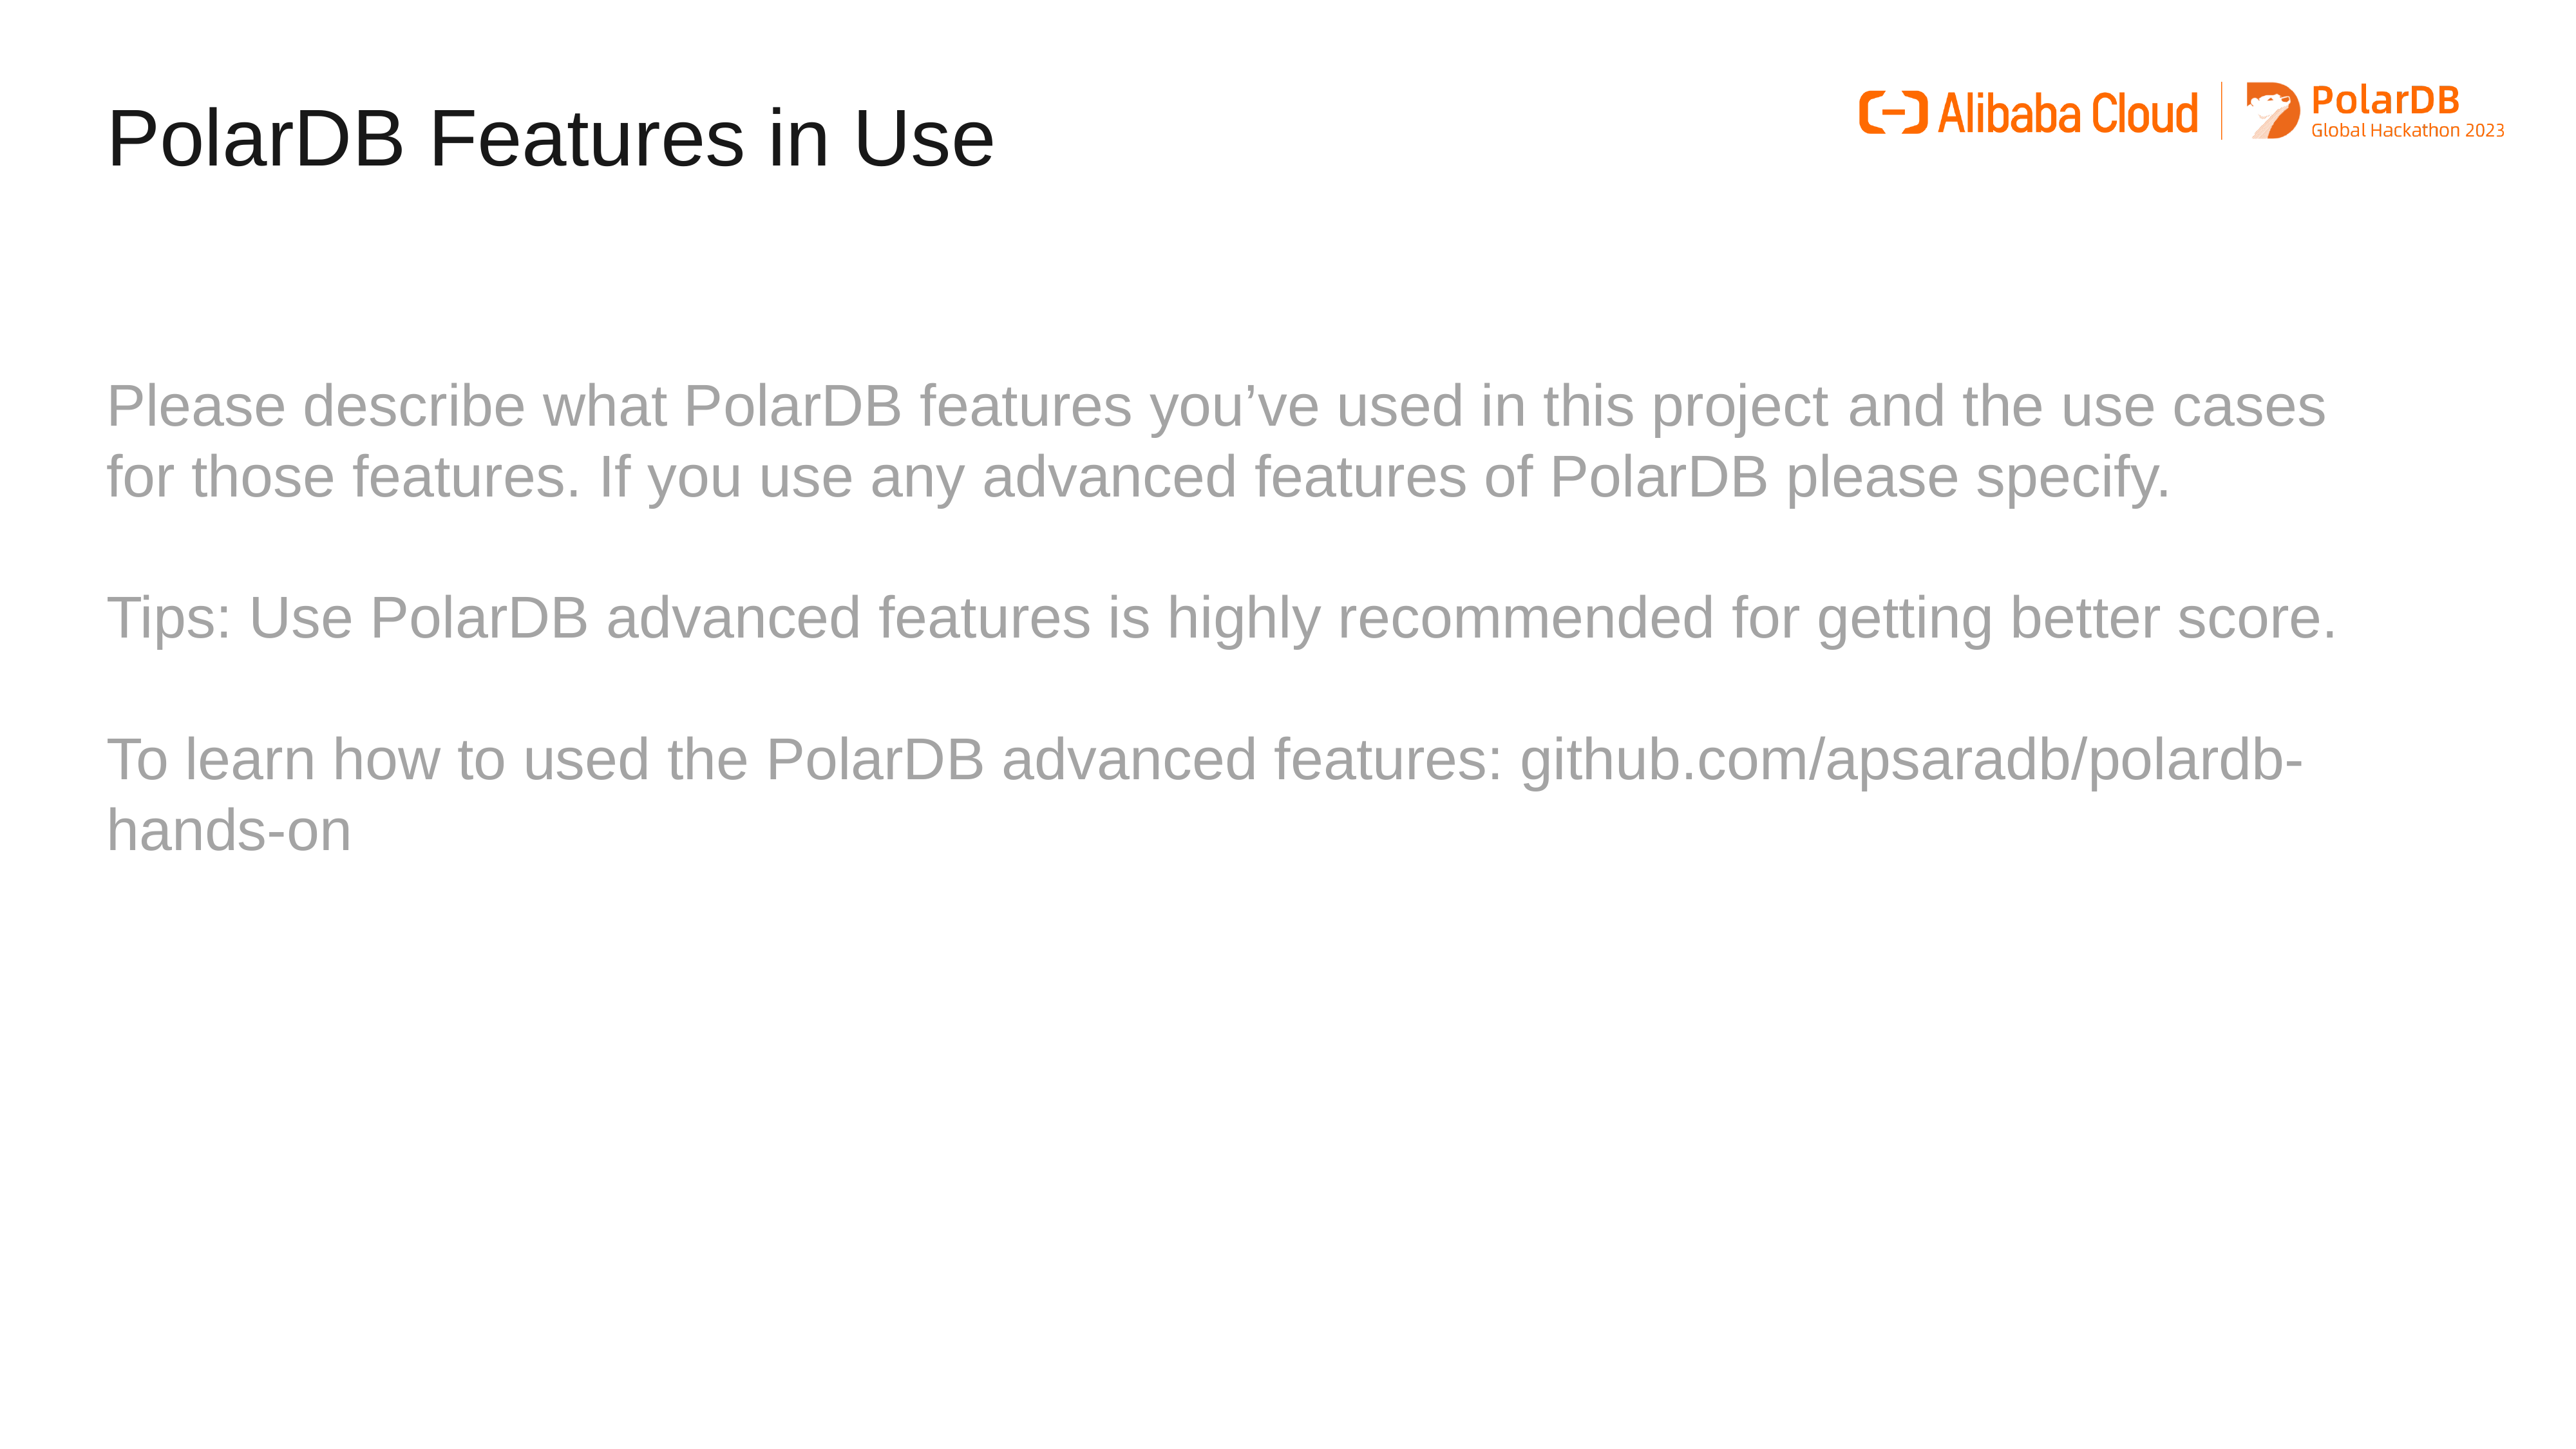

PolarDB Features in Use
Please describe what PolarDB features you’ve used in this project and the use cases for those features. If you use any advanced features of PolarDB please specify.

Tips: Use PolarDB advanced features is highly recommended for getting better score.

To learn how to used the PolarDB advanced features: github.com/apsaradb/polardb-hands-on